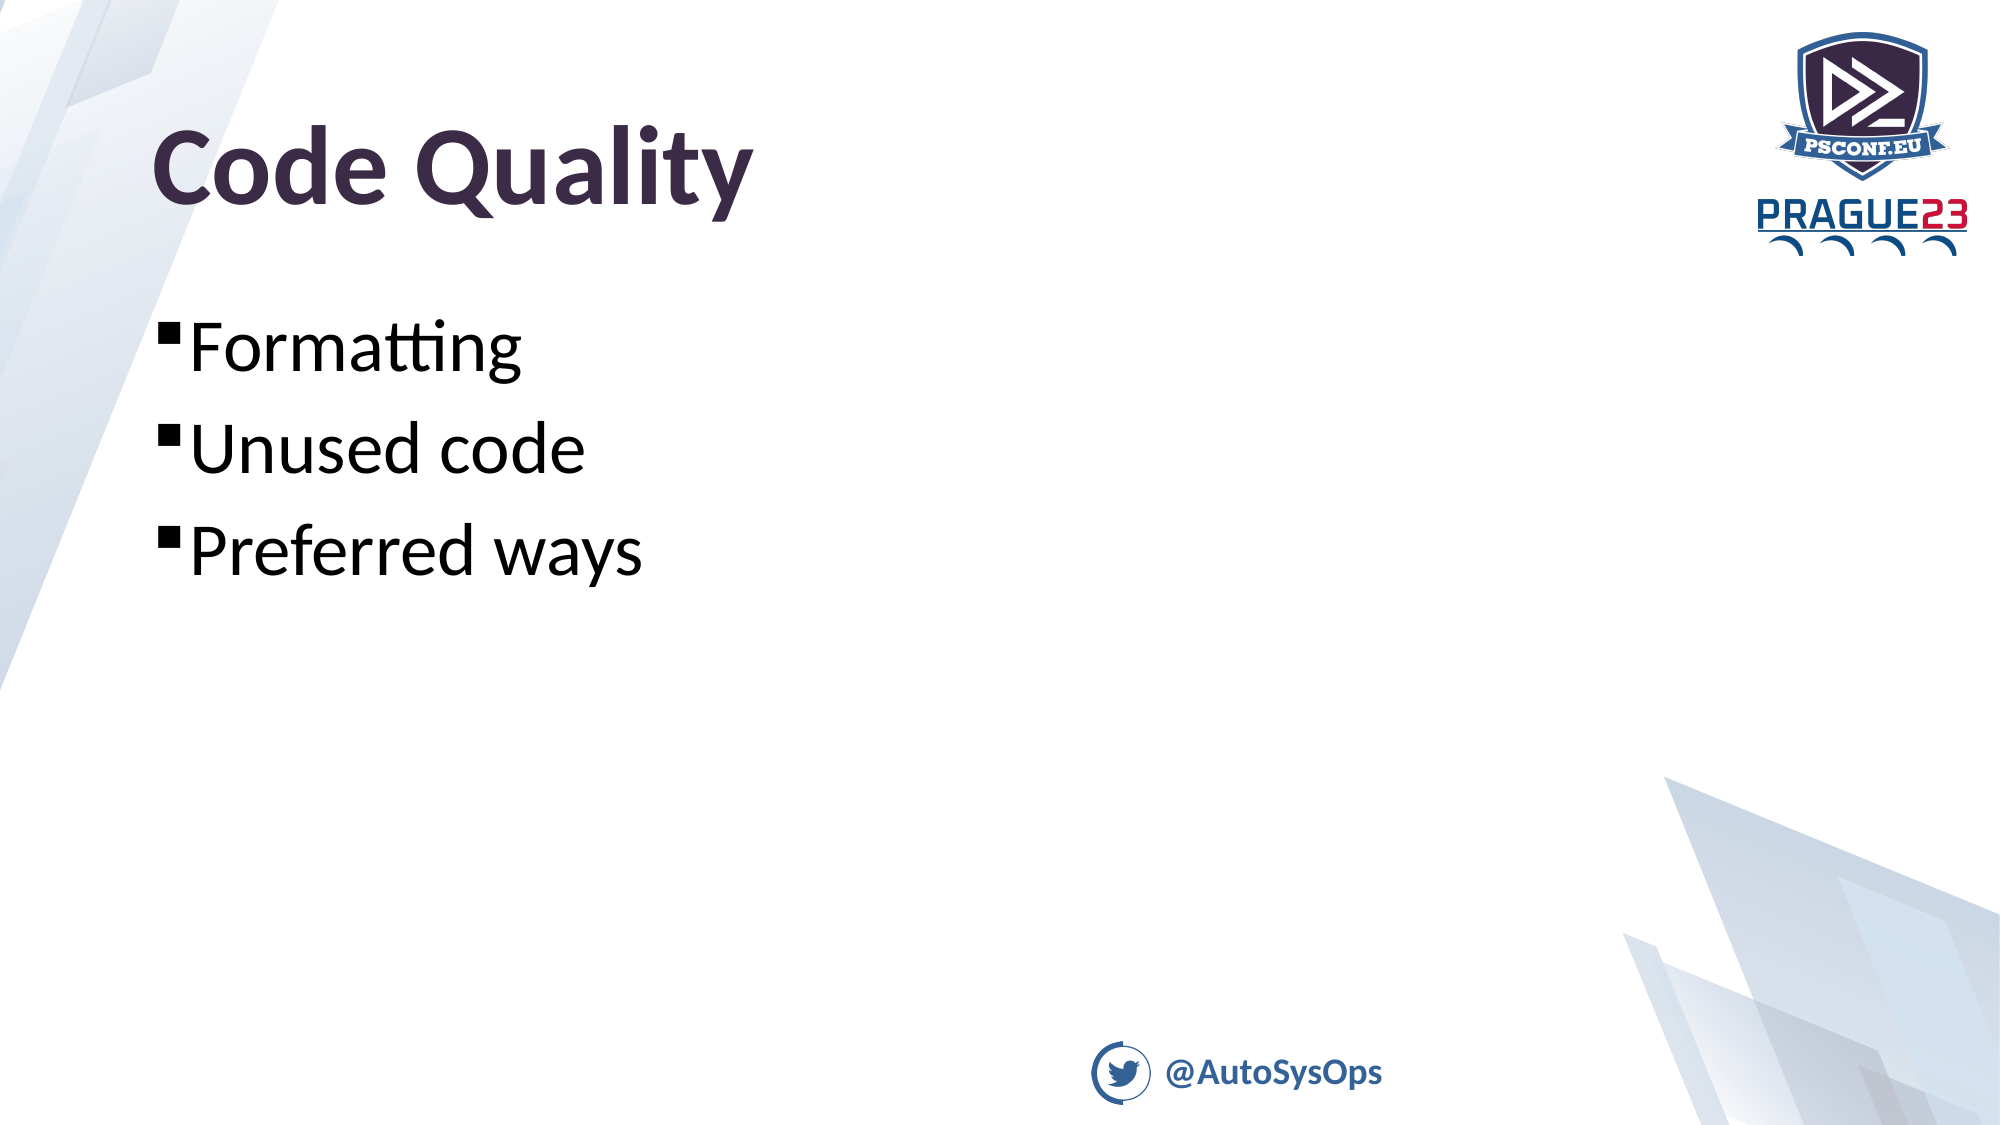

# Code Quality
Formatting
Unused code
Preferred ways